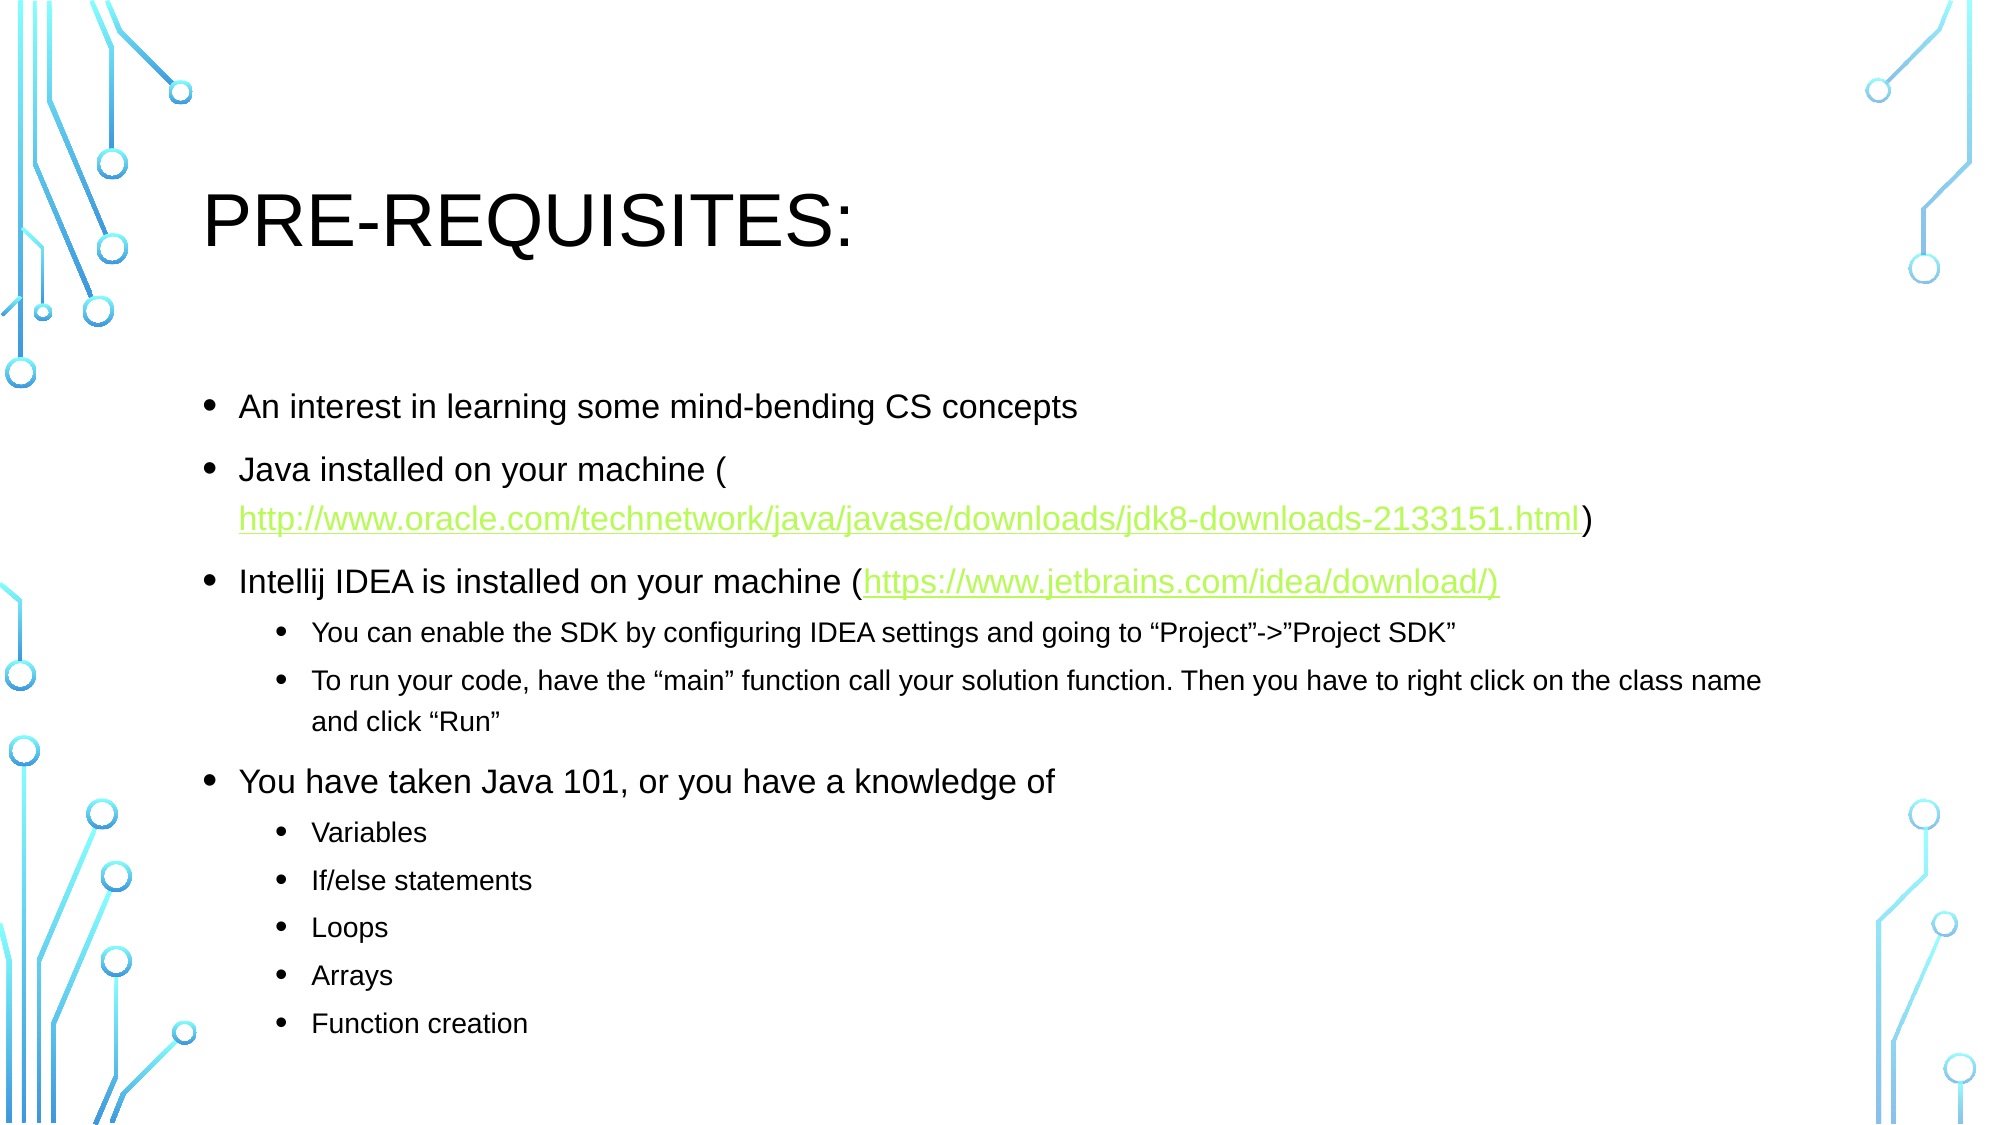

# Pre-requisites:
An interest in learning some mind-bending CS concepts
Java installed on your machine (http://www.oracle.com/technetwork/java/javase/downloads/jdk8-downloads-2133151.html)
Intellij IDEA is installed on your machine (https://www.jetbrains.com/idea/download/)
You can enable the SDK by configuring IDEA settings and going to “Project”->”Project SDK”
To run your code, have the “main” function call your solution function. Then you have to right click on the class name and click “Run”
You have taken Java 101, or you have a knowledge of
Variables
If/else statements
Loops
Arrays
Function creation